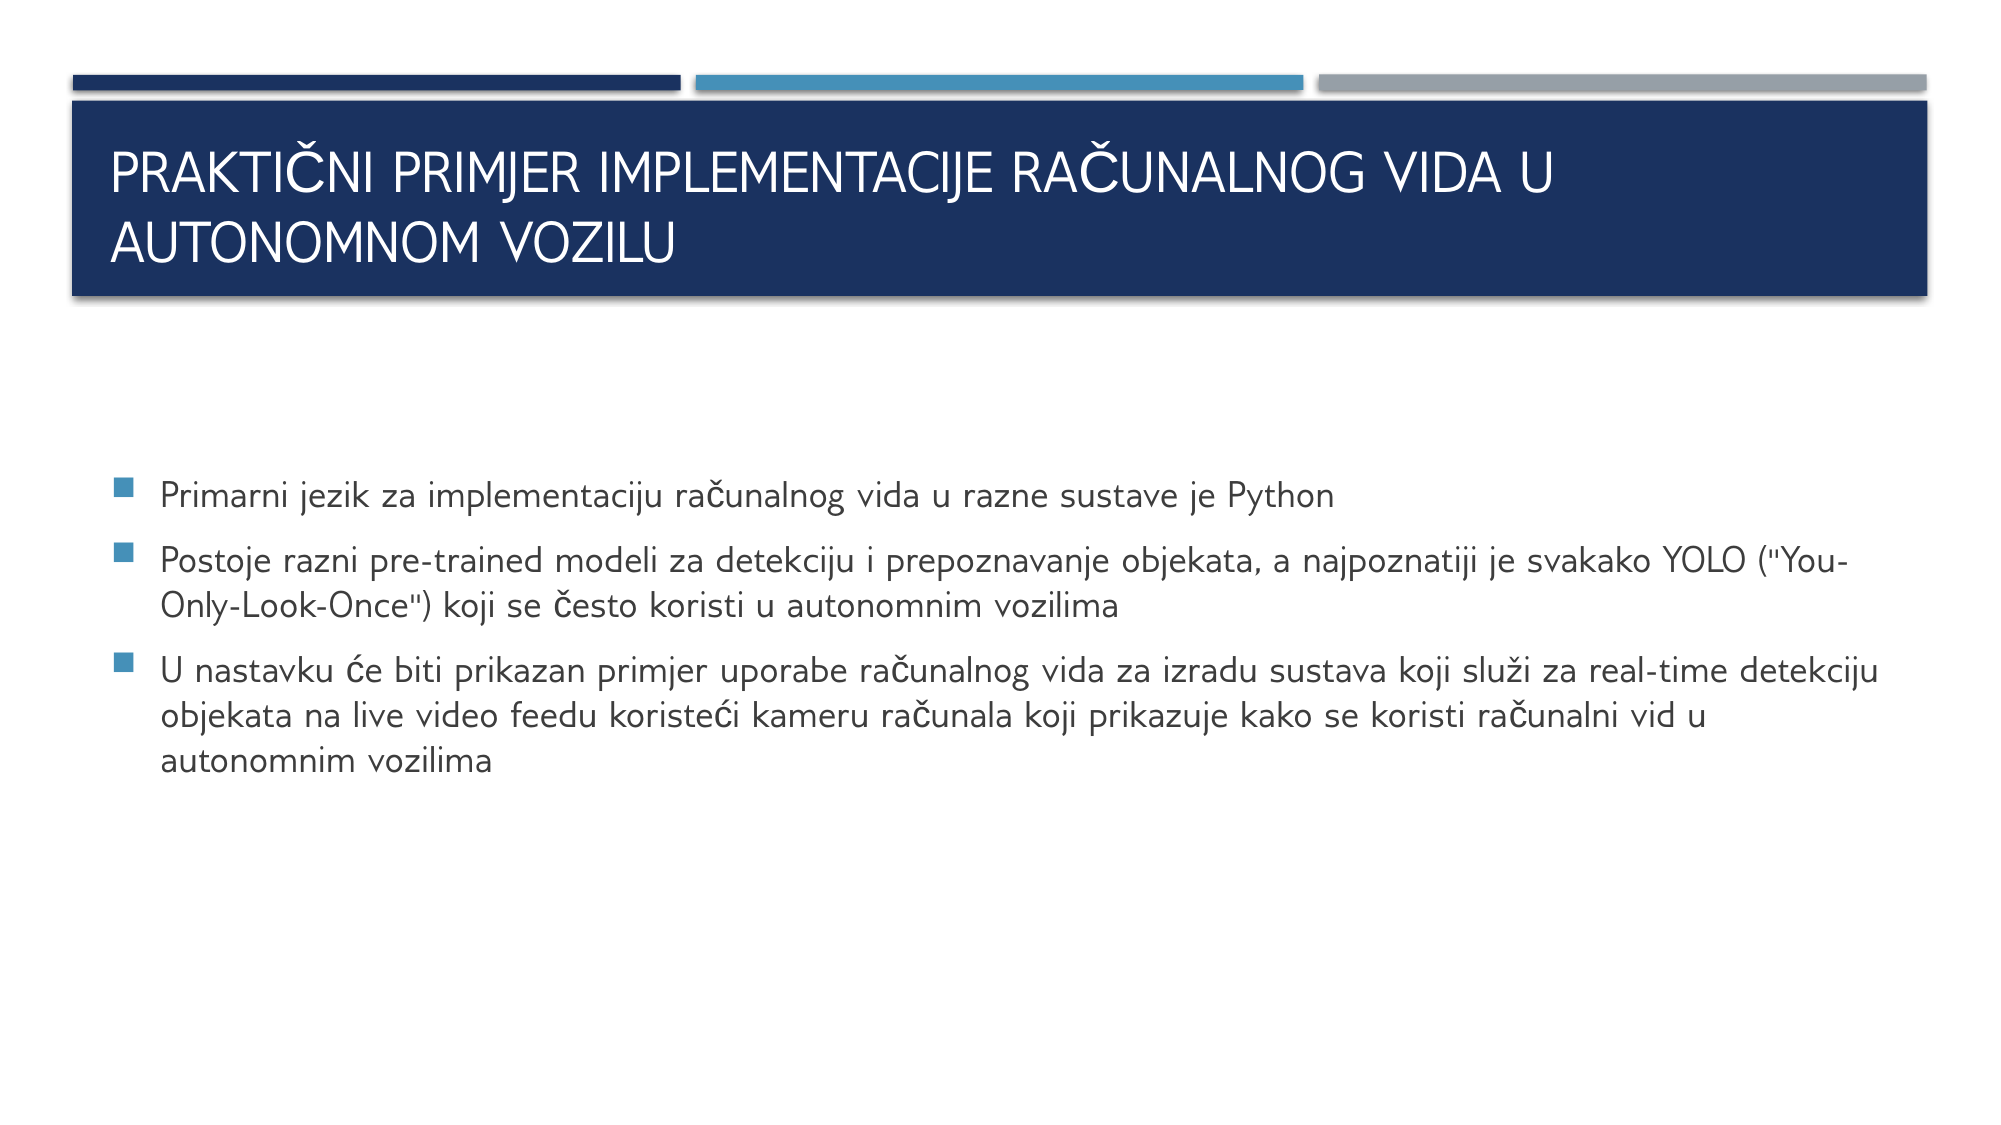

# Praktični primjer implementacije računalnog vida u autonomnom vozilu
Primarni jezik za implementaciju računalnog vida u razne sustave je Python
Postoje razni pre-trained modeli za detekciju i prepoznavanje objekata, a najpoznatiji je svakako YOLO ("You-Only-Look-Once") koji se često koristi u autonomnim vozilima
U nastavku će biti prikazan primjer uporabe računalnog vida za izradu sustava koji služi za real-time detekciju objekata na live video feedu koristeći kameru računala koji prikazuje kako se koristi računalni vid u autonomnim vozilima